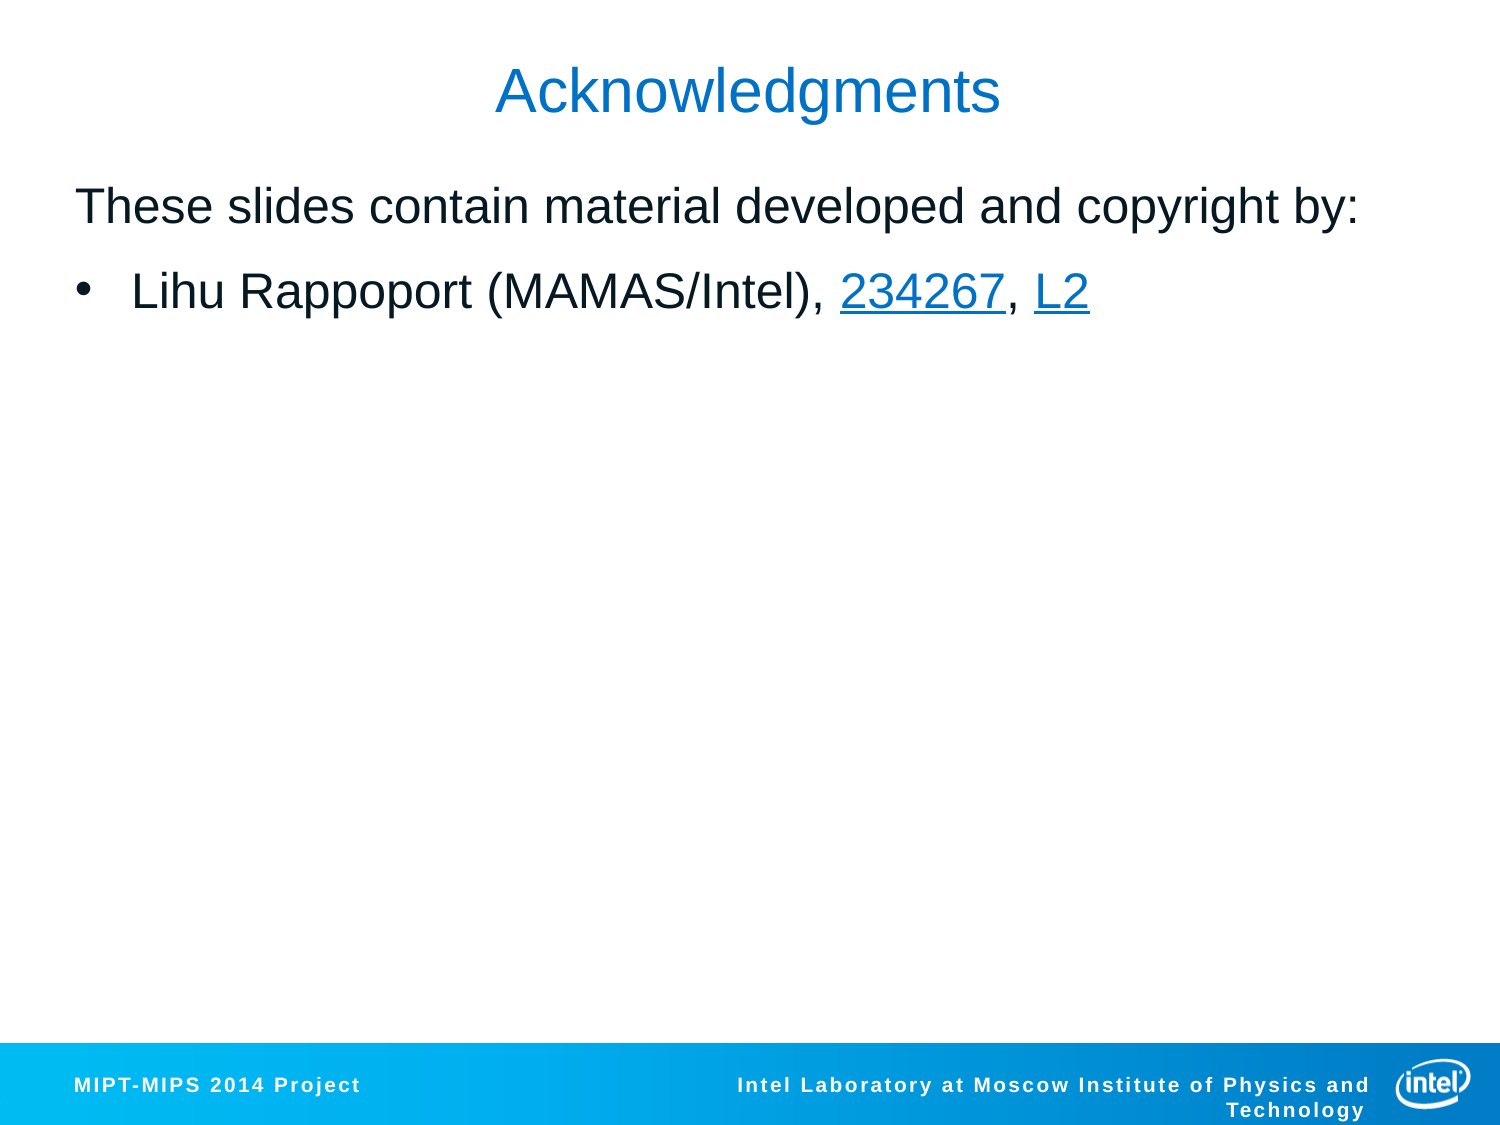

# Acknowledgments
These slides contain material developed and copyright by:
Lihu Rappoport (MAMAS/Intel), 234267, L2